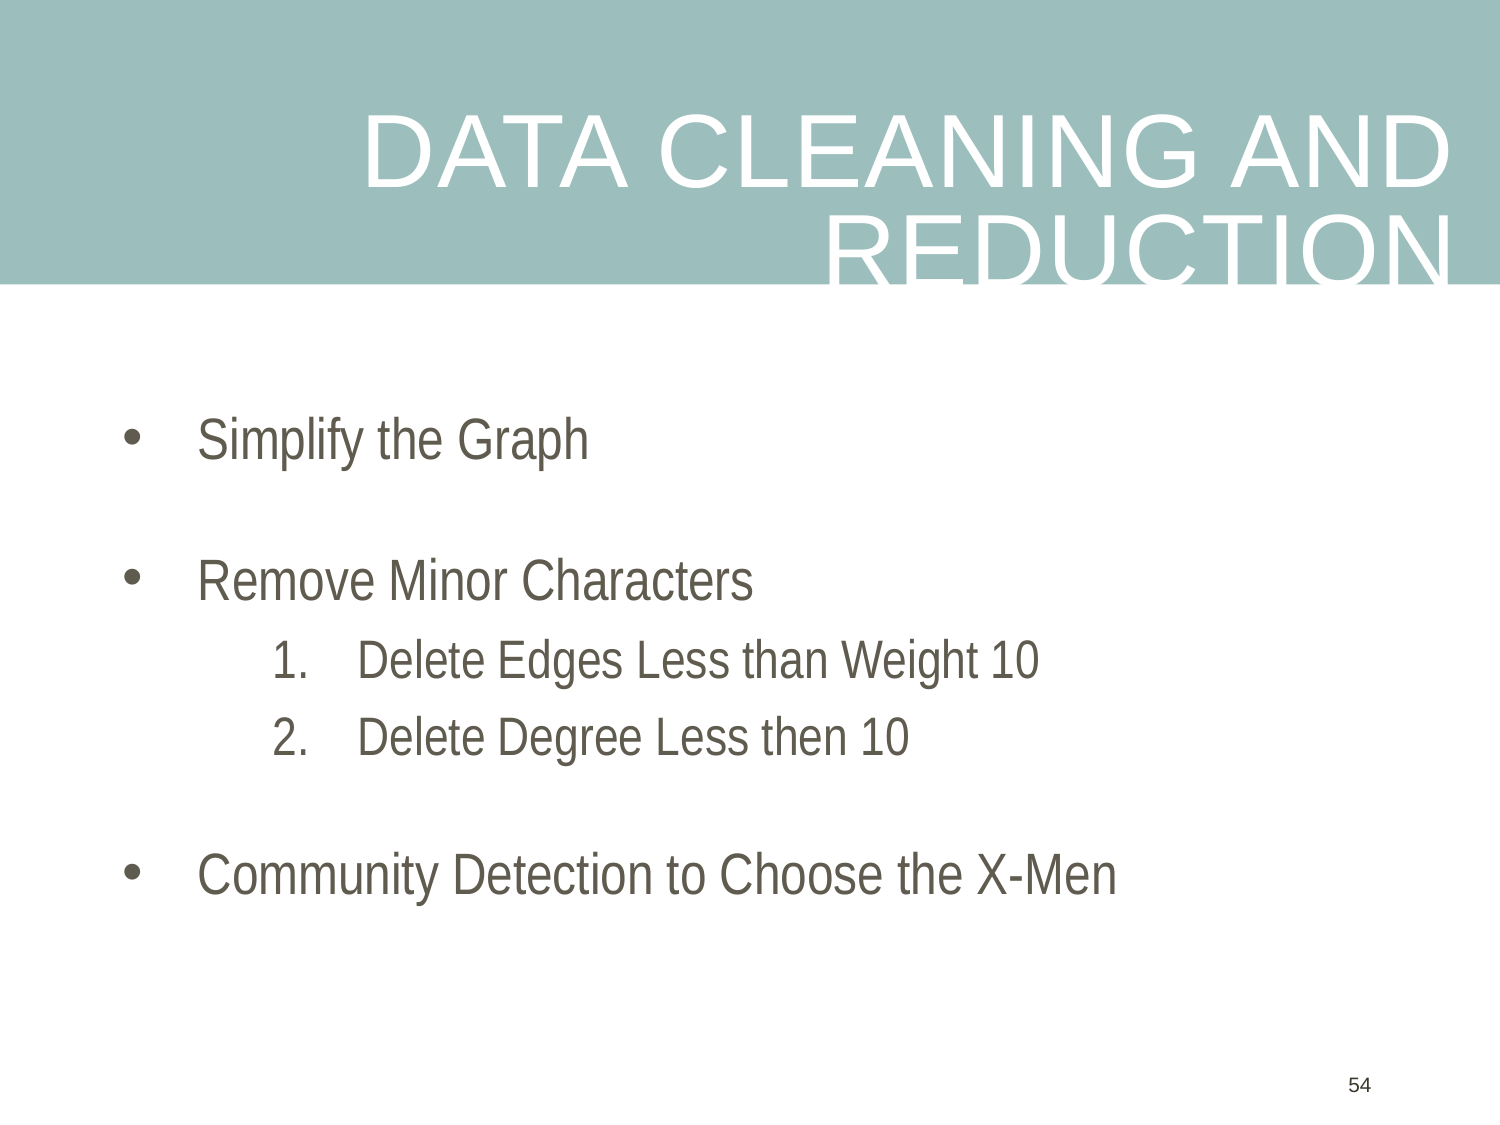

Data Cleaning and Reduction
Simplify the Graph

Remove Minor Characters
Delete Edges Less than Weight 10
Delete Degree Less then 10

Community Detection to Choose the X-Men
54